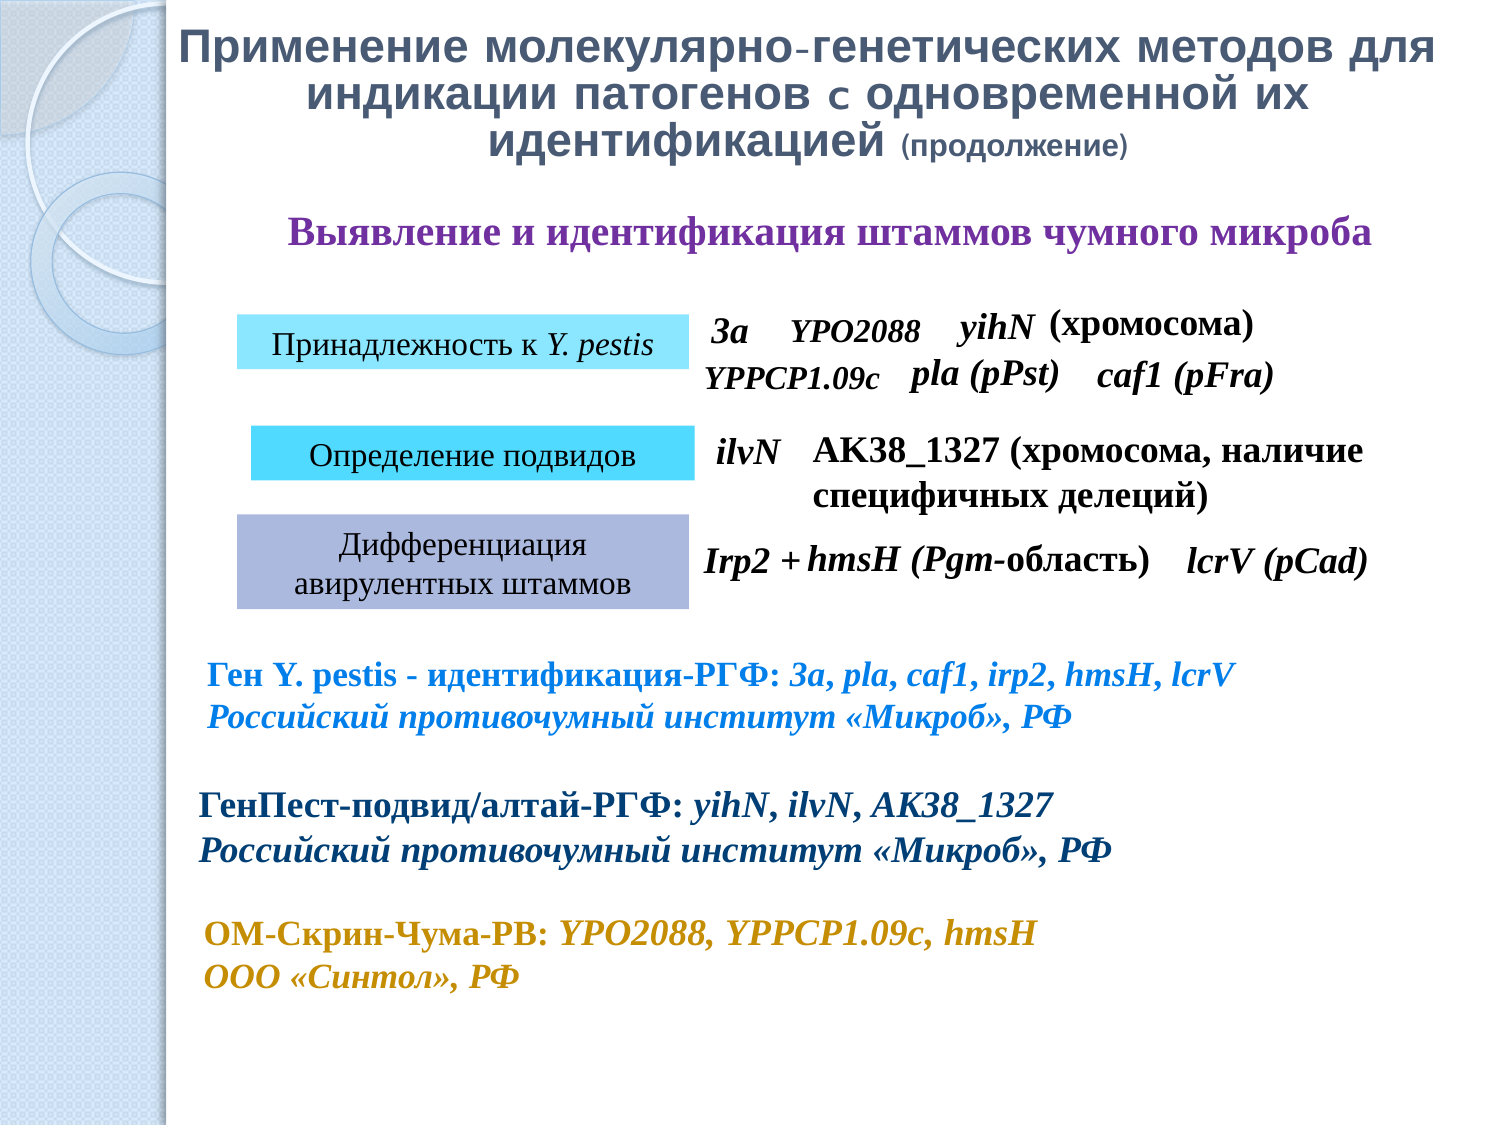

# Применение молекулярно-генетических методов для индикации патогенов c одновременной их идентификацией (продолжение)
Выявление и идентификация штаммов чумного микроба
(хромосома)
yihN
3а
YPO2088
caf1 (pFra)
YPPCP1.09c
pla (pPst)
Принадлежность к Y. pestis
AK38_1327 (хромосома, наличие специфичных делеций)
ilvN
Определение подвидов
Дифференциация авирулентных штаммов
hmsH (Pgm-область)
Irp2 +
lcrV (pCad)
Ген Y. pestis - идентификация-РГФ: 3а, pla, caf1, irp2, hmsH, lcrV
Российский противочумный институт «Микроб», РФ

ГенПест-подвид/алтай-РГФ: yihN, ilvN, AK38_1327
Российский противочумный институт «Микроб», РФ

ОМ-Скрин-Чума-РВ: YPO2088, YPPCP1.09c, hmsH
ООО «Синтол», РФ